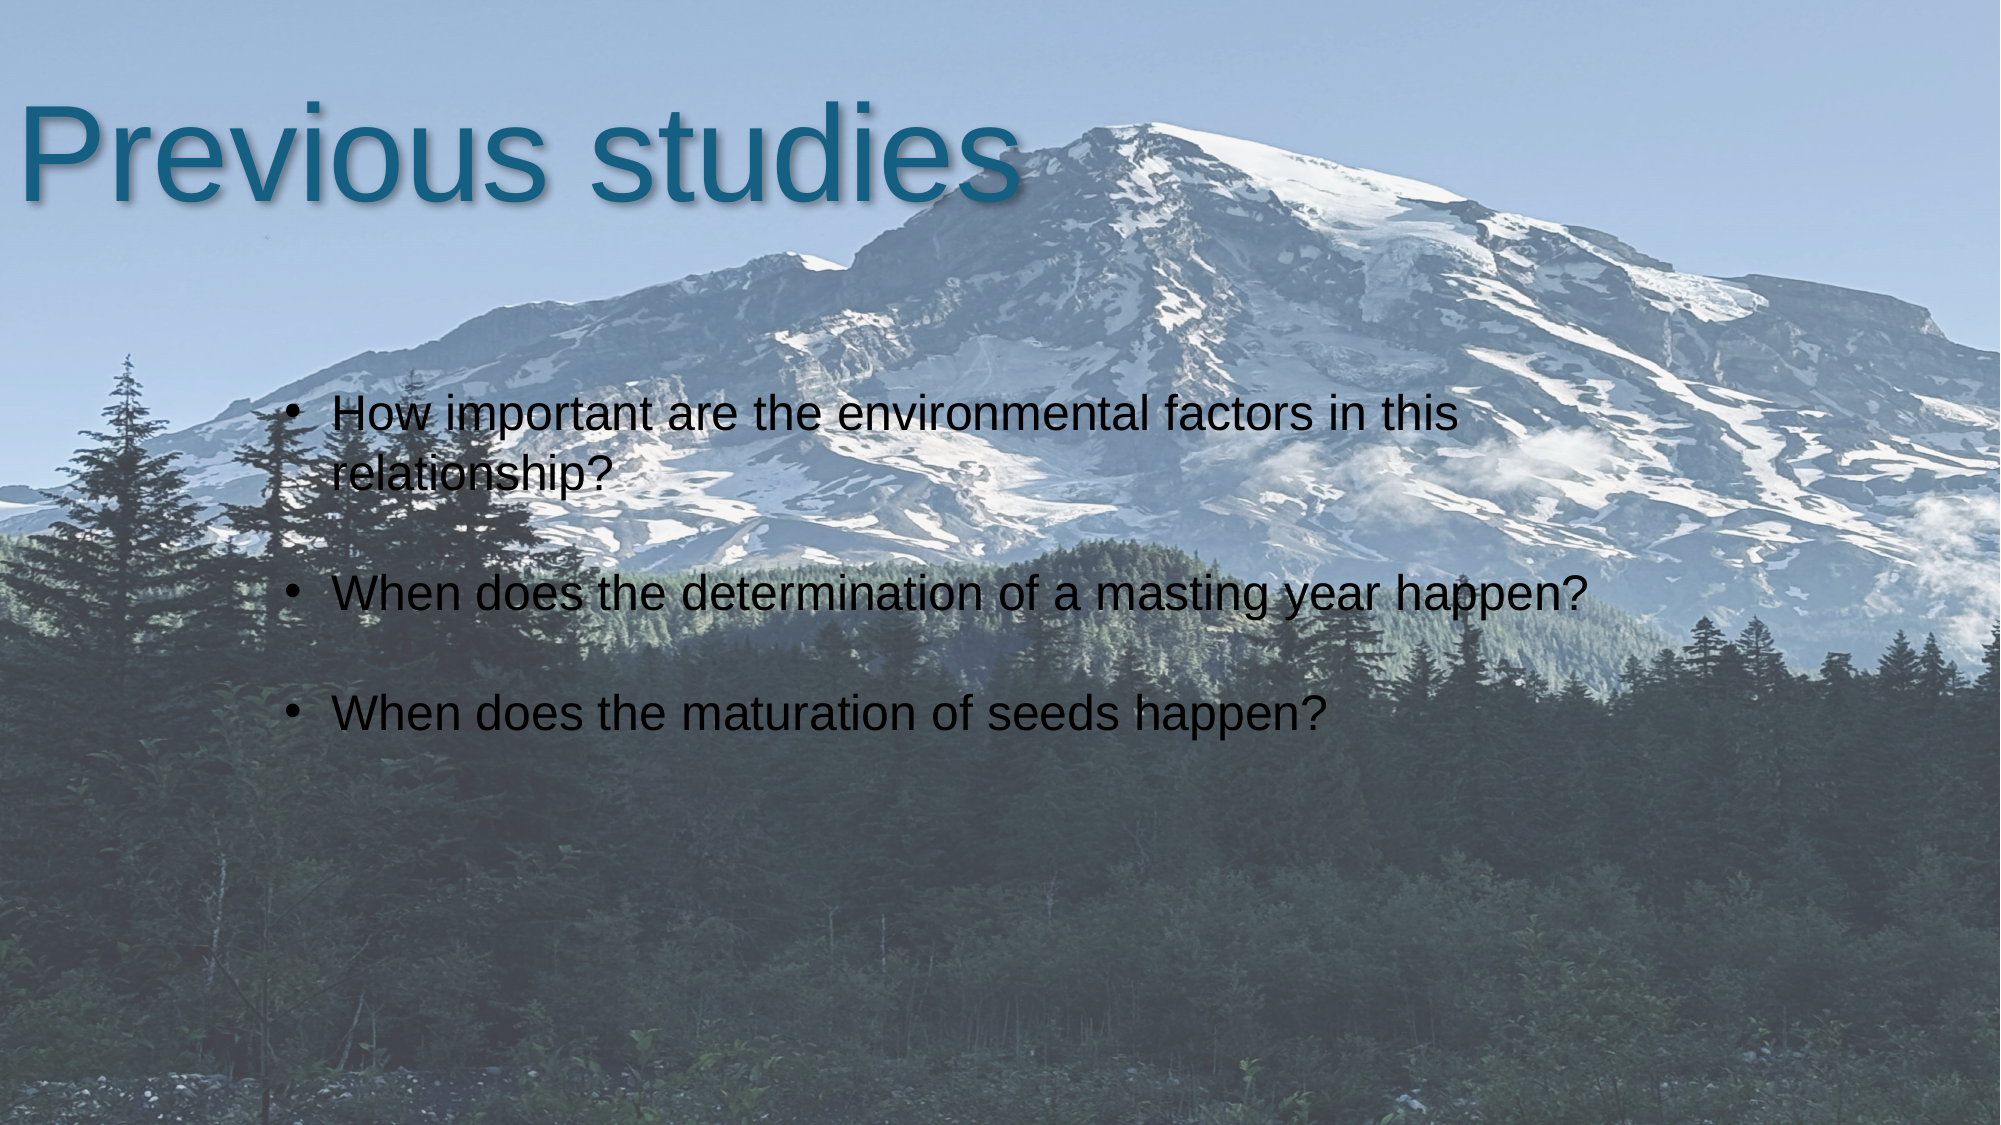

Previous studies
#
How important are the environmental factors in this relationship?

When does the determination of a masting year happen?

When does the maturation of seeds happen?